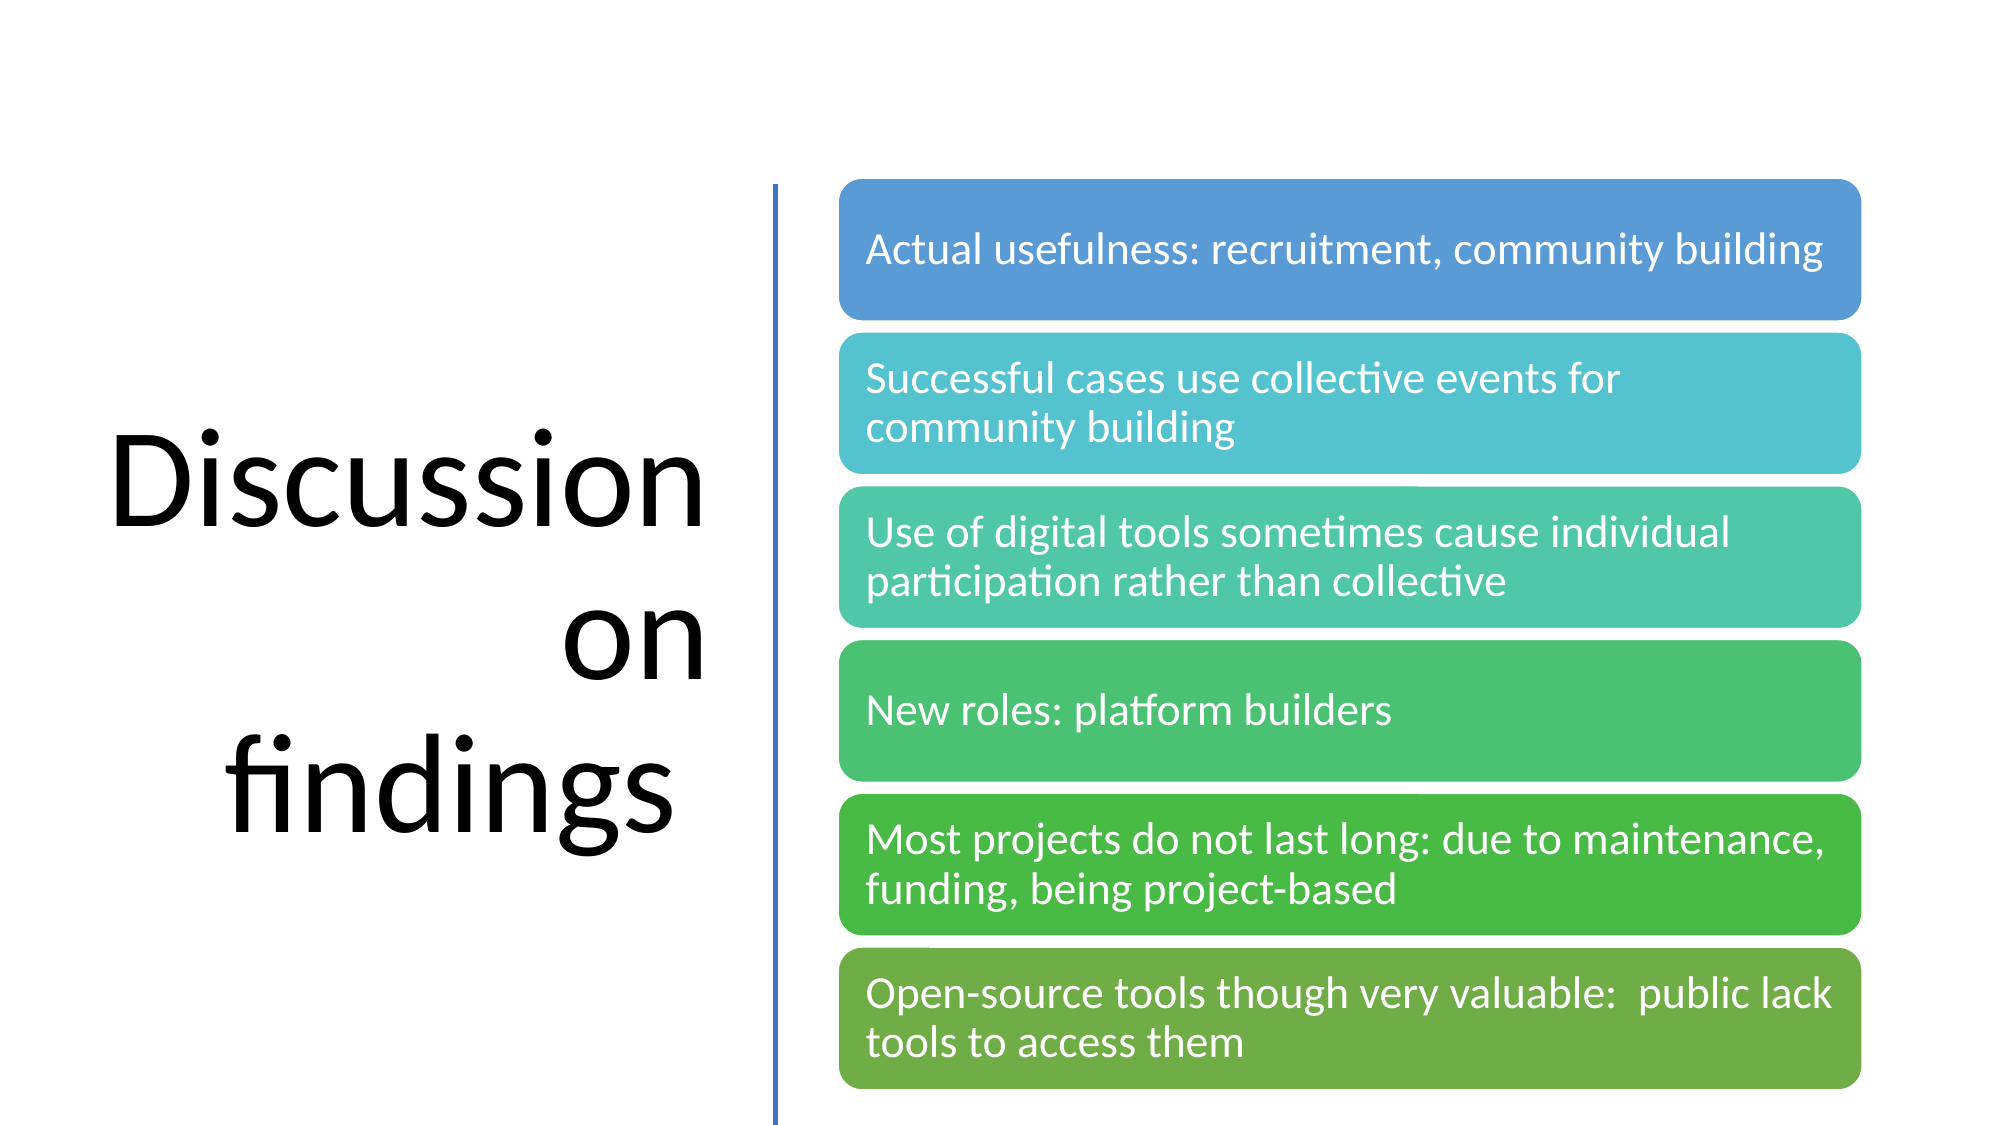

# Discussion on findings
Actual usefulness: recruitment, community building
Successful cases use collective events for community building
Use of digital tools sometimes cause individual participation rather than collective
New roles: platform builders
Most projects do not last long: due to maintenance, funding, being project-based
Open-source tools though very valuable:  public lack tools to access them